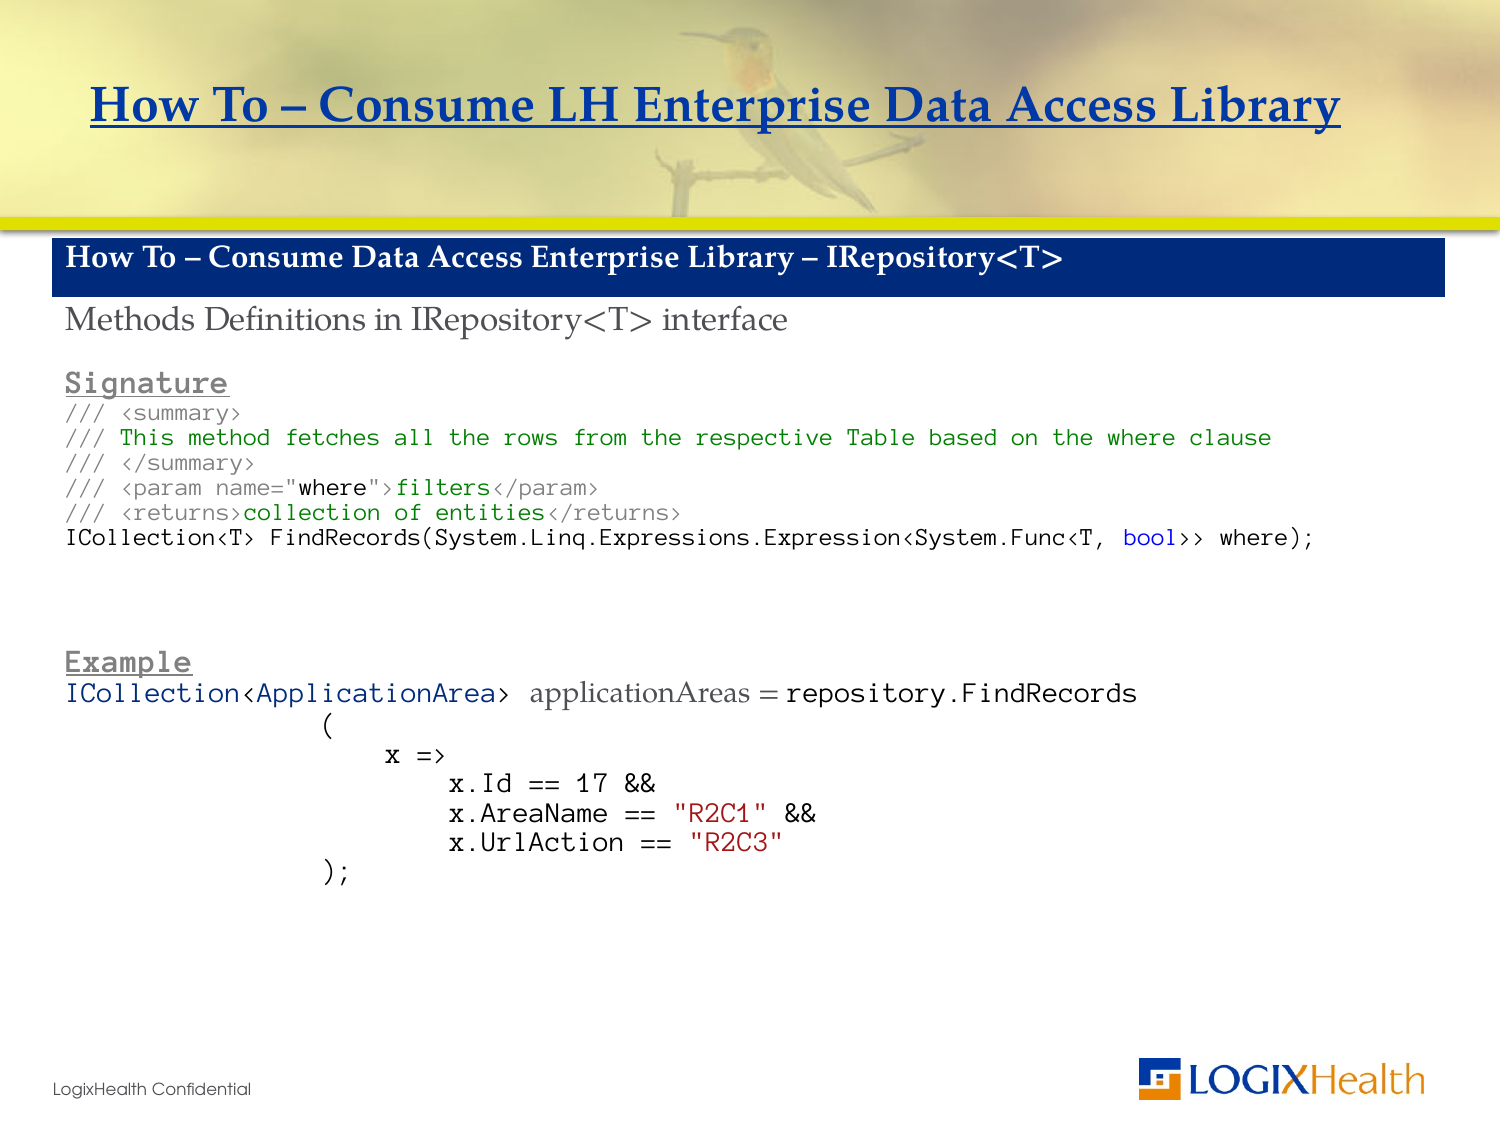

# How To – Consume LH Enterprise Data Access Library
| How To – Consume Data Access Enterprise Library – IRepository<T> |
| --- |
| Methods Definitions in IRepository<T> interface |
| Signature /// <summary> /// This method fetches all the rows from the respective Table based on the where clause /// </summary> /// <param name="where">filters</param> /// <returns>collection of entities</returns> ICollection<T> FindRecords(System.Linq.Expressions.Expression<System.Func<T, bool>> where); |
| Example ICollection<ApplicationArea> applicationAreas = repository.FindRecords ( x => x.Id == 17 && x.AreaName == "R2C1" && x.UrlAction == "R2C3" ); |